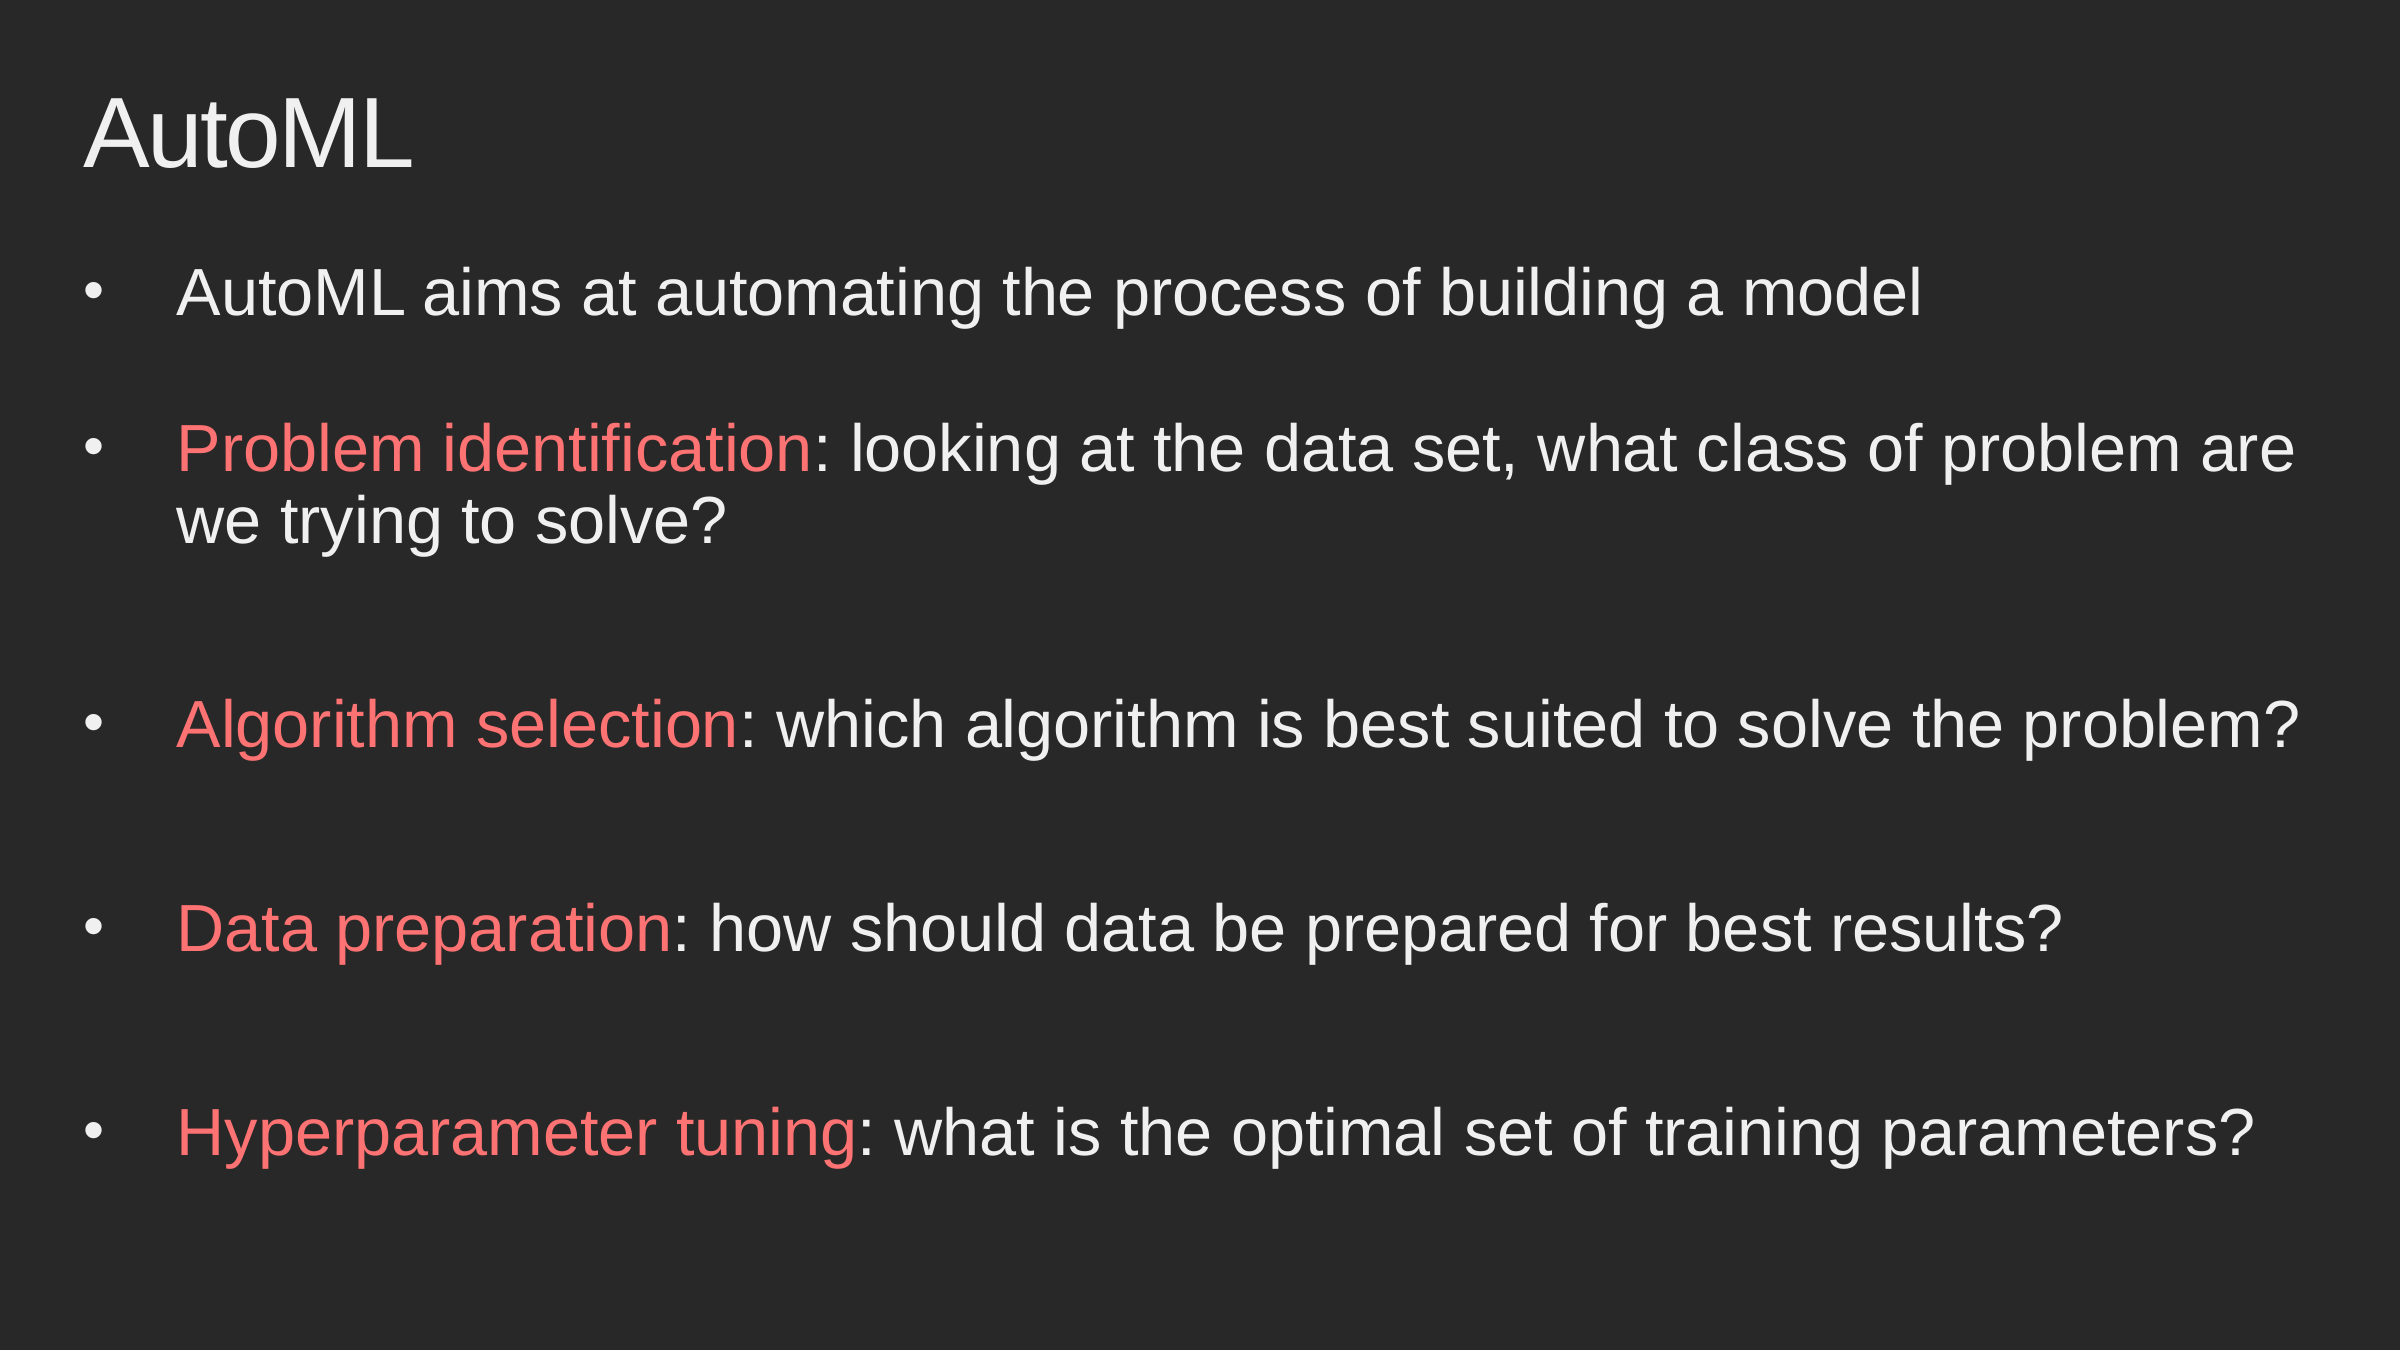

# AutoML
 AutoML aims at automating the process of building a model

 Problem identification: looking at the data set, what class of problem are
 we trying to solve?

 Algorithm selection: which algorithm is best suited to solve the problem?

 Data preparation: how should data be prepared for best results?

 Hyperparameter tuning: what is the optimal set of training parameters?